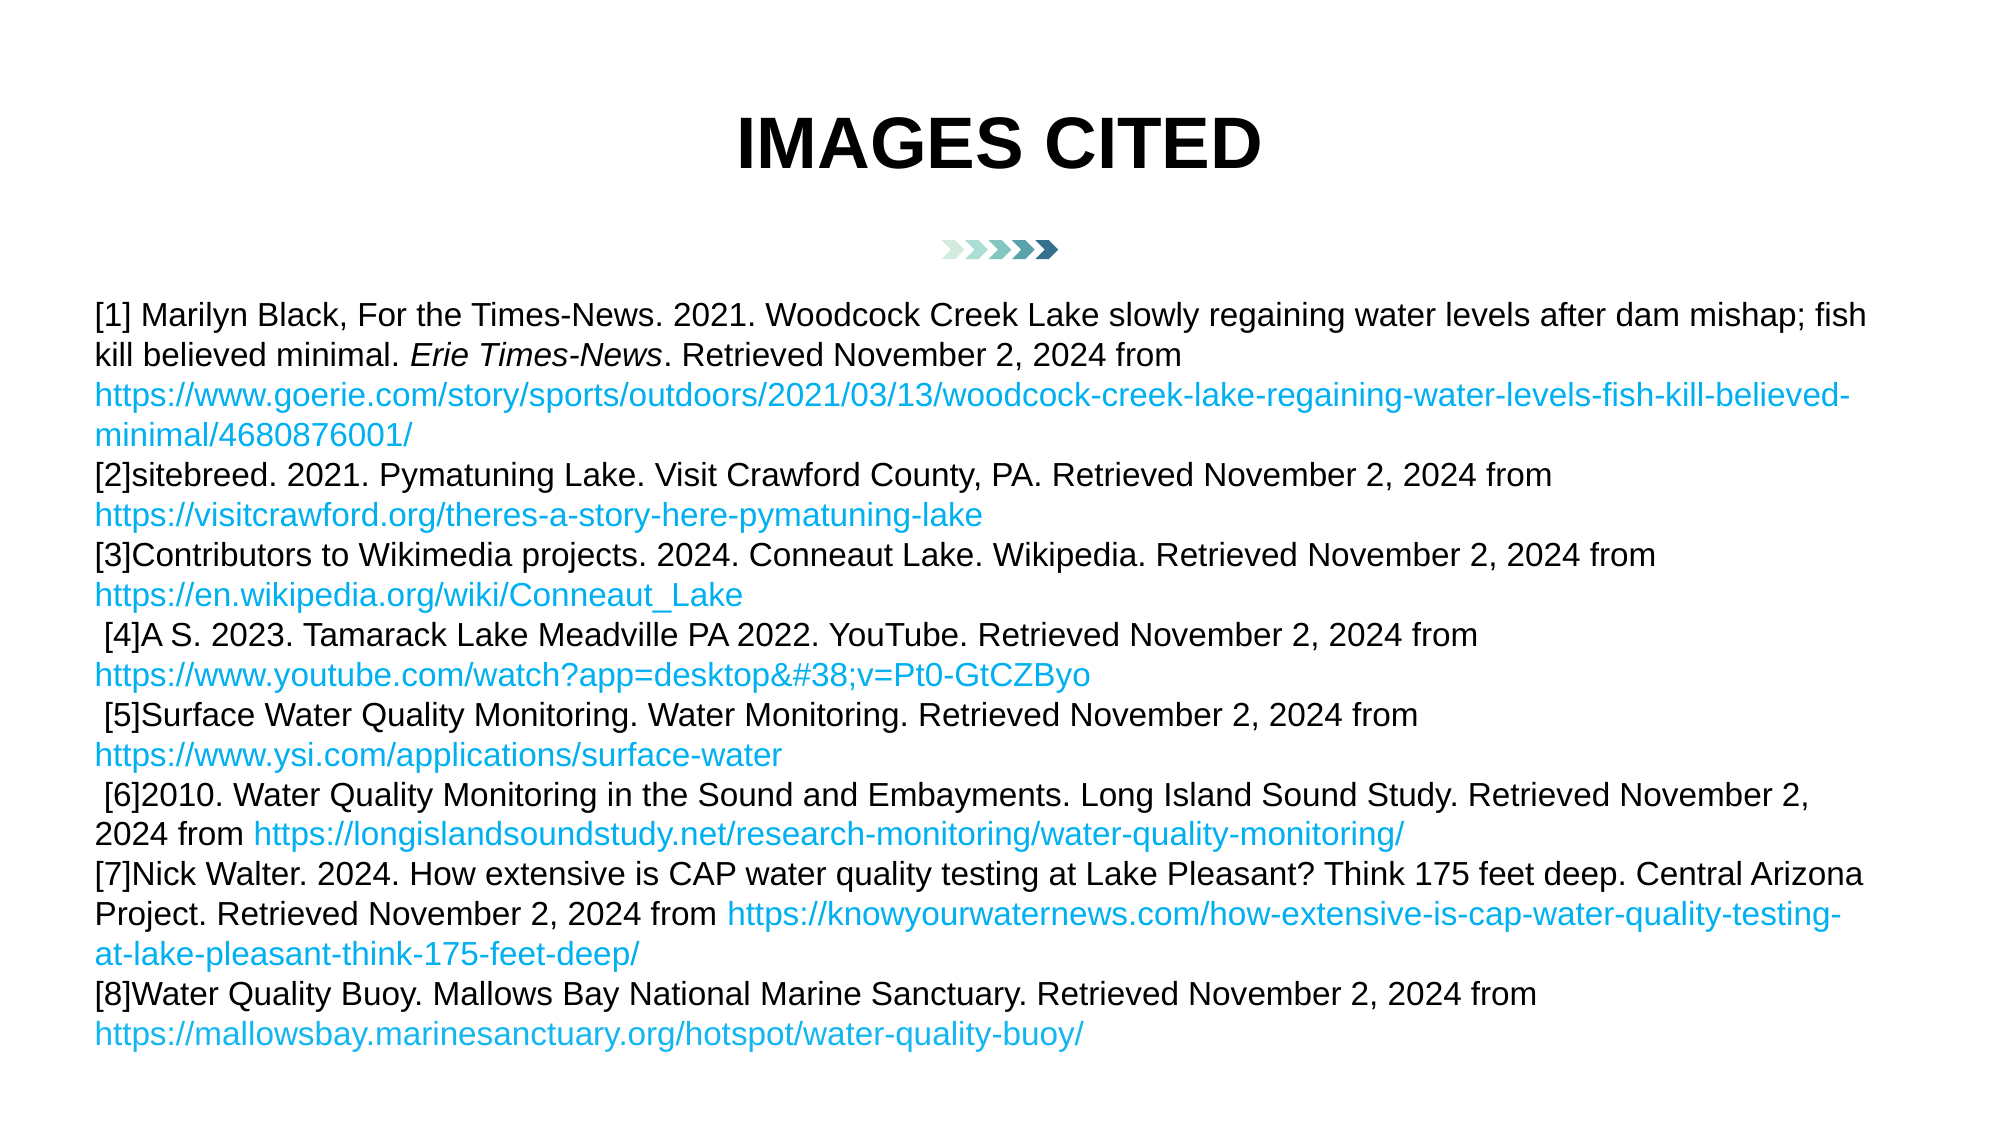

IMAGES CITED

[1] Marilyn Black, For the Times-News. 2021. Woodcock Creek Lake slowly regaining water levels after dam mishap; fish kill believed minimal. Erie Times-News. Retrieved November 2, 2024 from https://www.goerie.com/story/sports/outdoors/2021/03/13/woodcock-creek-lake-regaining-water-levels-fish-kill-believed-minimal/4680876001/
[2]sitebreed. 2021. Pymatuning Lake. Visit Crawford County, PA. Retrieved November 2, 2024 from https://visitcrawford.org/theres-a-story-here-pymatuning-lake/
[3]Contributors to Wikimedia projects. 2024. Conneaut Lake. Wikipedia. Retrieved November 2, 2024 from https://en.wikipedia.org/wiki/Conneaut_Lake
 [4]A S. 2023. Tamarack Lake Meadville PA 2022. YouTube. Retrieved November 2, 2024 from https://www.youtube.com/watch?app=desktop&#38;v=Pt0-GtCZByo
 [5]Surface Water Quality Monitoring. Water Monitoring. Retrieved November 2, 2024 from https://www.ysi.com/applications/surface-water
 [6]2010. Water Quality Monitoring in the Sound and Embayments. Long Island Sound Study. Retrieved November 2, 2024 from https://longislandsoundstudy.net/research-monitoring/water-quality-monitoring/
[7]Nick Walter. 2024. How extensive is CAP water quality testing at Lake Pleasant? Think 175 feet deep. Central Arizona Project. Retrieved November 2, 2024 from https://knowyourwaternews.com/how-extensive-is-cap-water-quality-testing-at-lake-pleasant-think-175-feet-deep/
[8]Water Quality Buoy. Mallows Bay National Marine Sanctuary. Retrieved November 2, 2024 from https://mallowsbay.marinesanctuary.org/hotspot/water-quality-buoy/